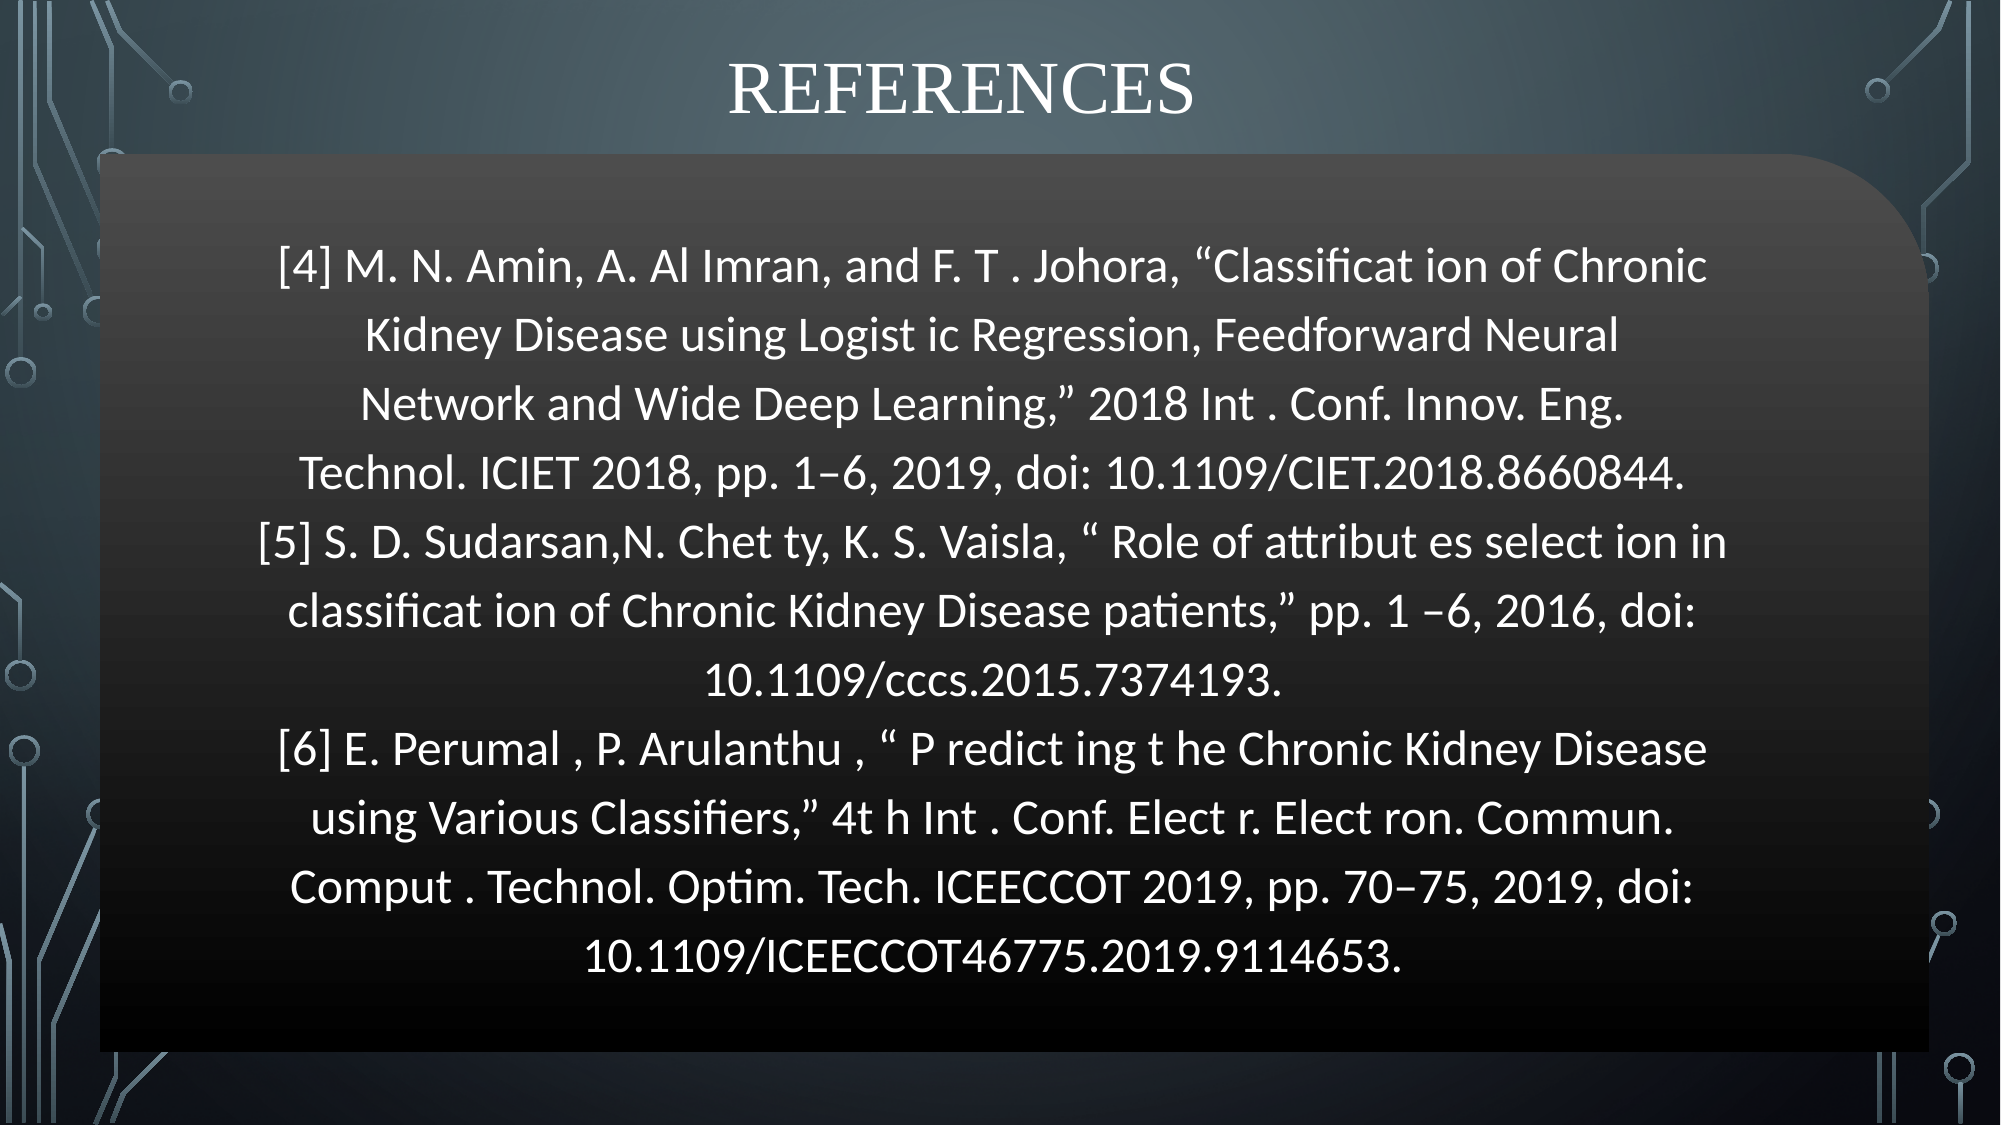

# References
[4] M. N. Amin, A. Al Imran, and F. T . Johora, “Classificat ion of Chronic
Kidney Disease using Logist ic Regression, Feedforward Neural
Network and Wide Deep Learning,” 2018 Int . Conf. Innov. Eng.
Technol. ICIET 2018, pp. 1–6, 2019, doi: 10.1109/CIET.2018.8660844.
[5] S. D. Sudarsan,N. Chet ty, K. S. Vaisla, “ Role of attribut es select ion in
classificat ion of Chronic Kidney Disease patients,” pp. 1 –6, 2016, doi:
10.1109/cccs.2015.7374193.
[6] E. Perumal , P. Arulanthu , “ P redict ing t he Chronic Kidney Disease
using Various Classifiers,” 4t h Int . Conf. Elect r. Elect ron. Commun.
Comput . Technol. Optim. Tech. ICEECCOT 2019, pp. 70–75, 2019, doi:
10.1109/ICEECCOT46775.2019.9114653.